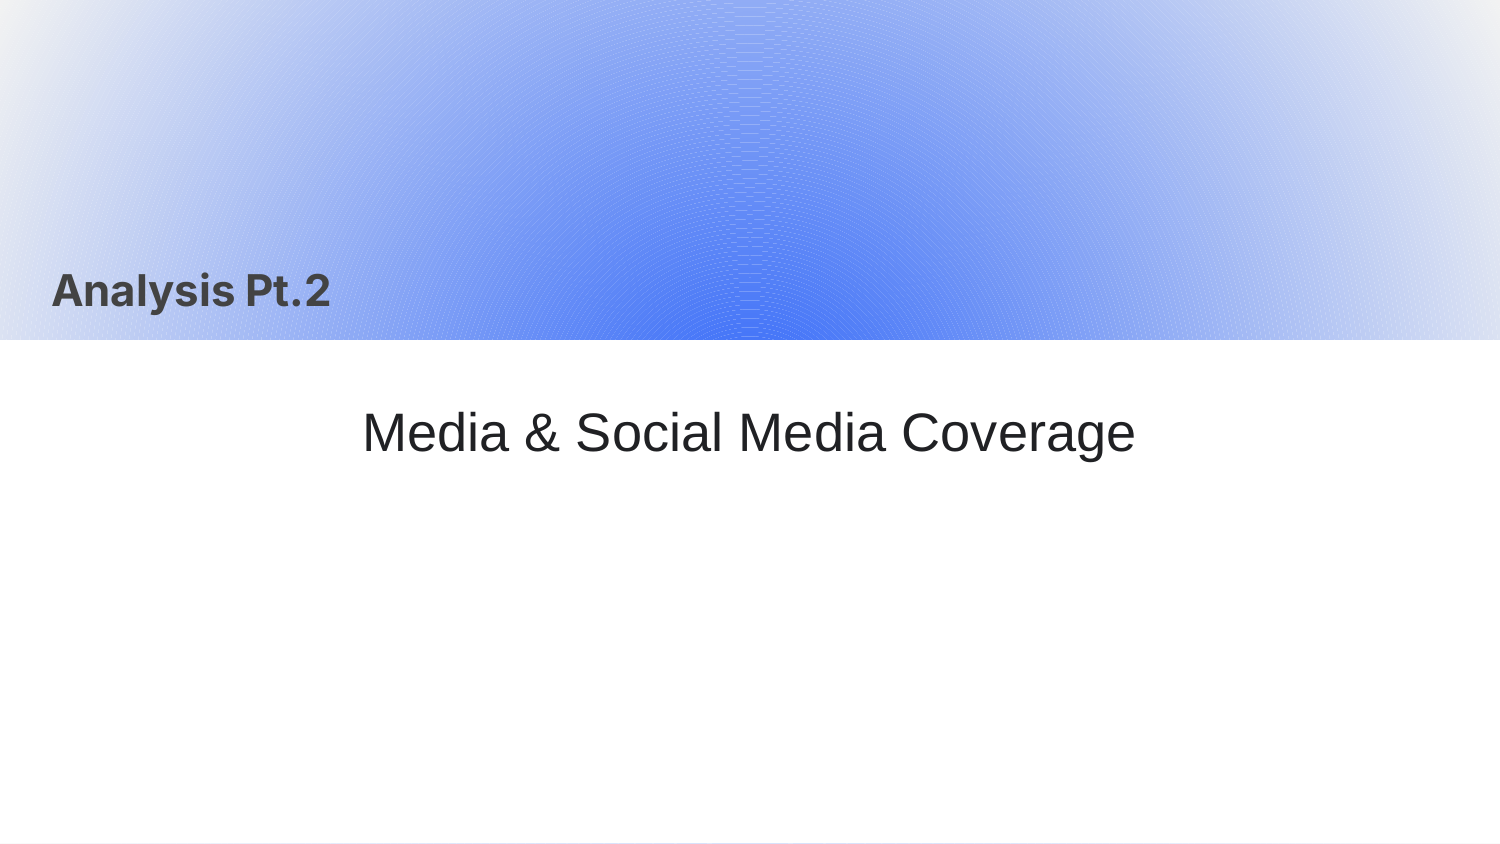

Analysis Pt.2
# Media & Social Media Coverage